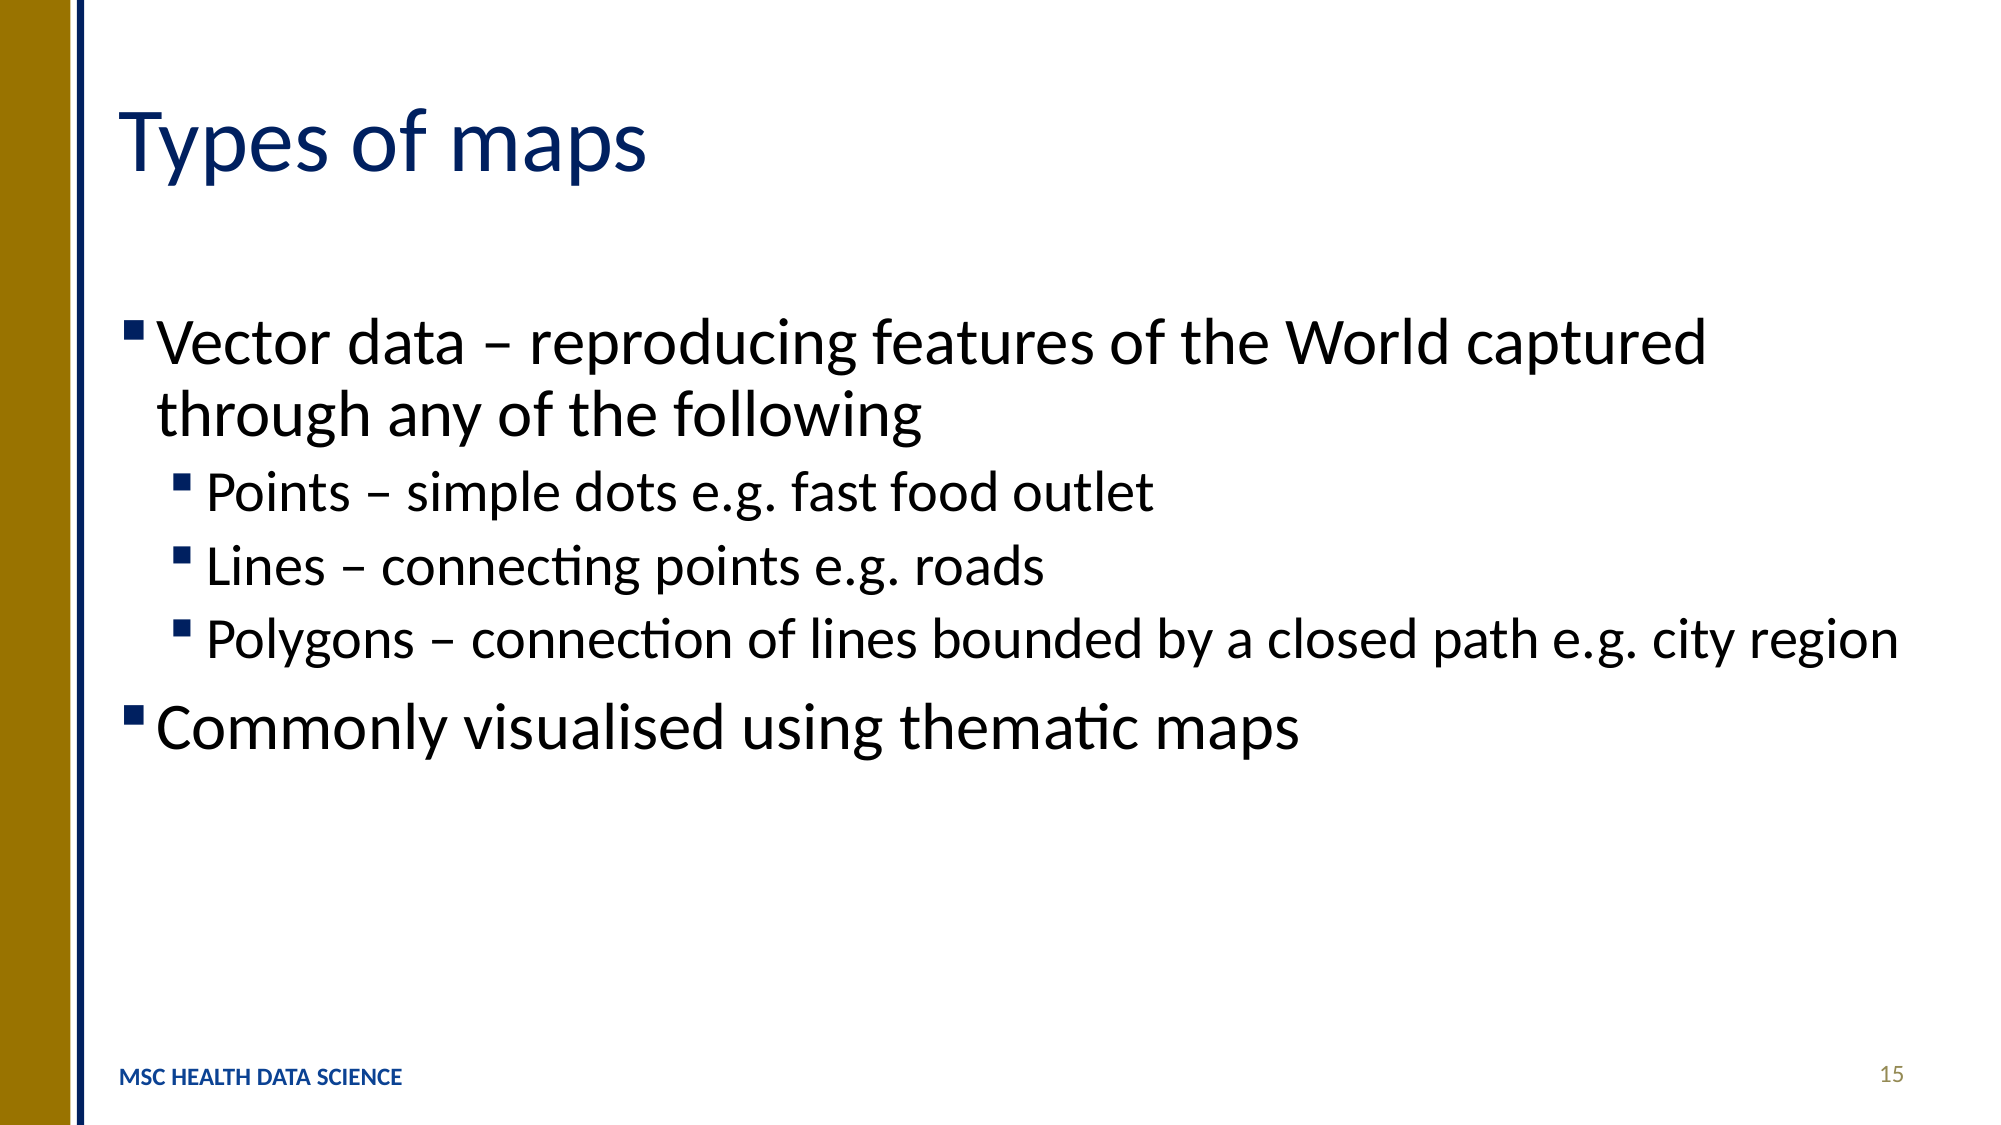

# Types of maps
Vector data – reproducing features of the World captured through any of the following
Points – simple dots e.g. fast food outlet
Lines – connecting points e.g. roads
Polygons – connection of lines bounded by a closed path e.g. city region
Commonly visualised using thematic maps
15
MSC HEALTH DATA SCIENCE